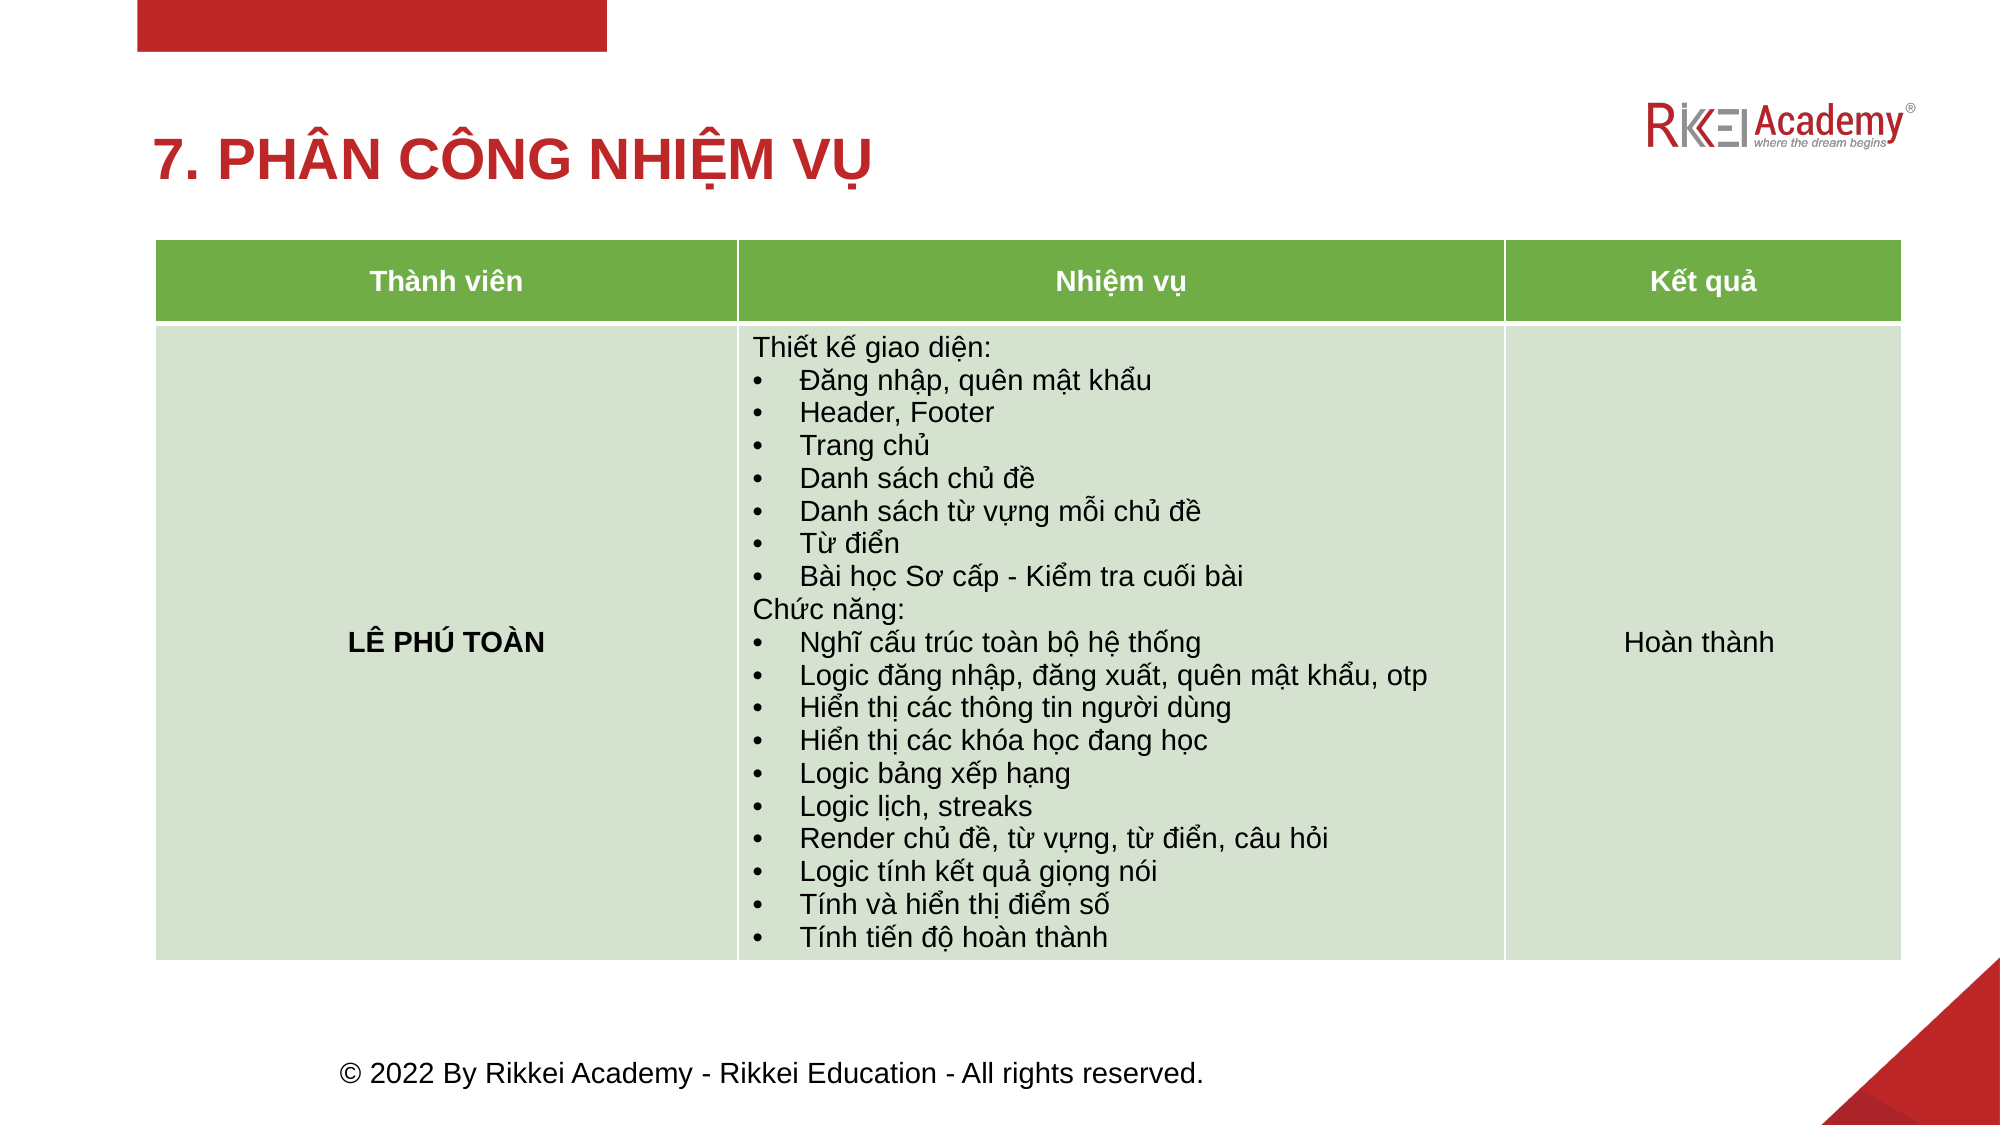

# 7. PHÂN CÔNG NHIỆM VỤ
| Thành viên | Nhiệm vụ | Kết quả |
| --- | --- | --- |
| LÊ PHÚ TOÀN | Thiết kế giao diện: Đăng nhập, quên mật khẩu Header, Footer Trang chủ Danh sách chủ đề Danh sách từ vựng mỗi chủ đề Từ điển Bài học Sơ cấp - Kiểm tra cuối bài Chức năng: Nghĩ cấu trúc toàn bộ hệ thống Logic đăng nhập, đăng xuất, quên mật khẩu, otp Hiển thị các thông tin người dùng Hiển thị các khóa học đang học Logic bảng xếp hạng Logic lịch, streaks Render chủ đề, từ vựng, từ điển, câu hỏi Logic tính kết quả giọng nói Tính và hiển thị điểm số Tính tiến độ hoàn thành | Hoàn thành |